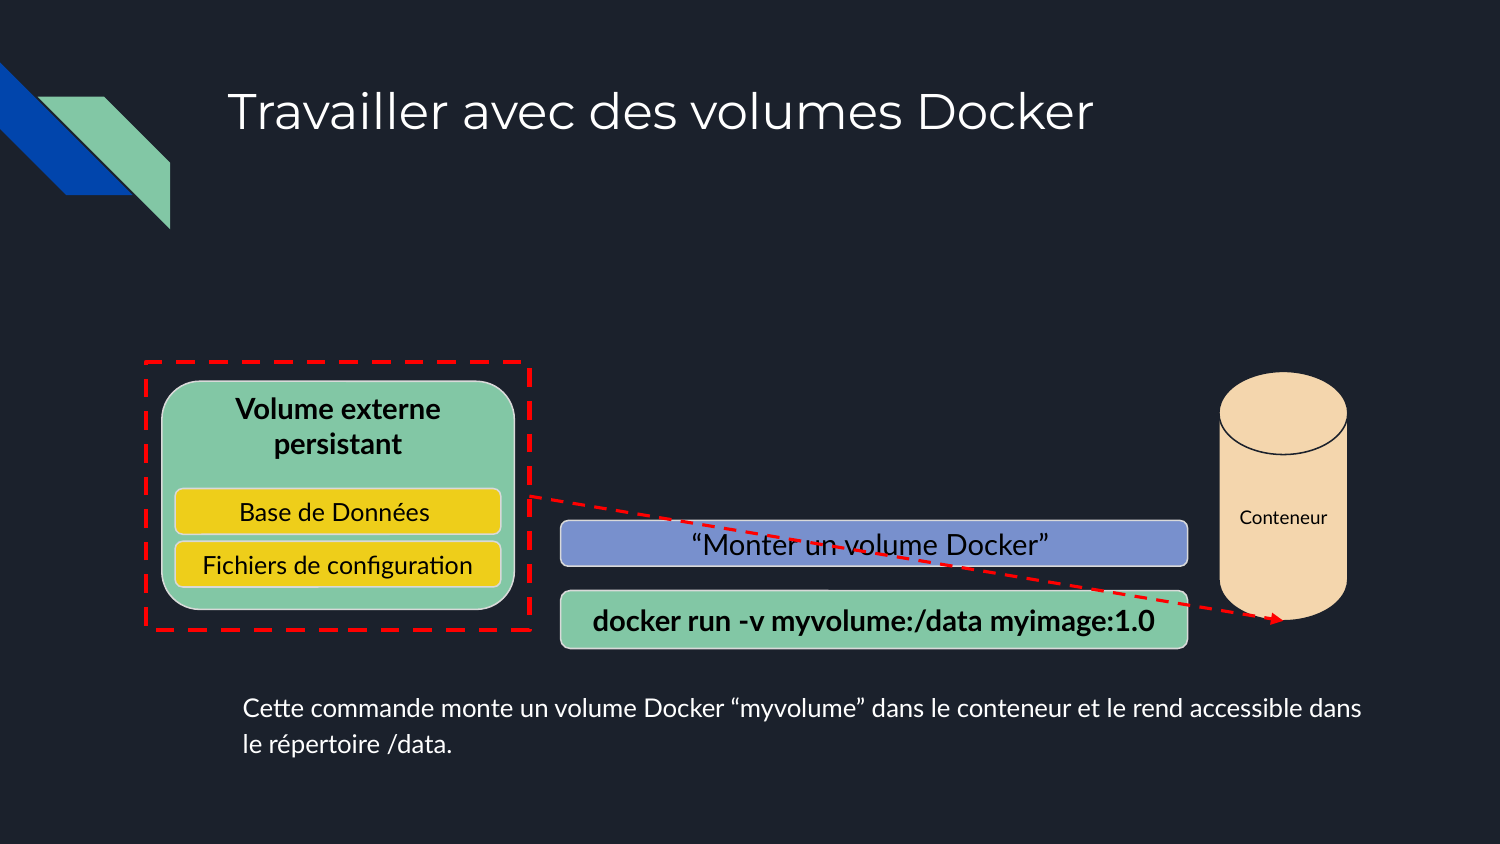

# Travailler avec des volumes Docker

Conteneur
Volume externe
persistant

Base de Données
“Monter un volume Docker”
Fichiers de configuration
docker run -v myvolume:/data myimage:1.0
Cette commande monte un volume Docker “myvolume” dans le conteneur et le rend accessible dans le répertoire /data.